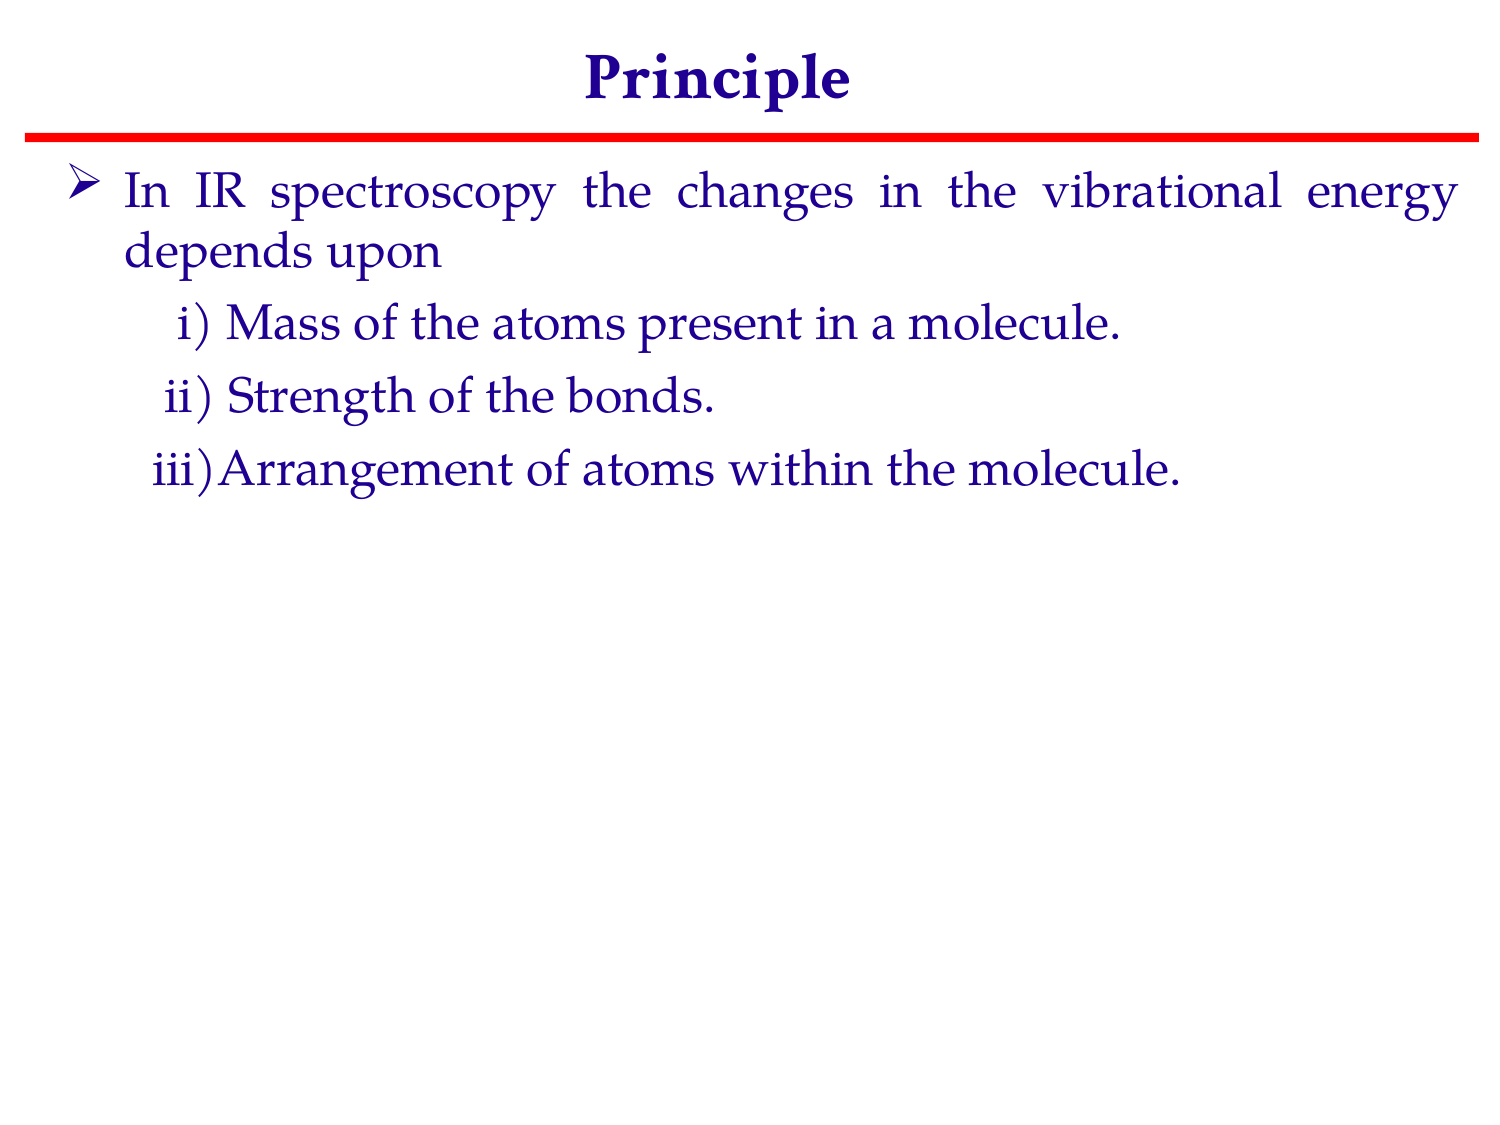

Principle

In IR spectroscopy the changes in the vibrational energy depends upon
         i) Mass of the atoms present in a molecule.
        ii) Strength of the bonds.
       iii)Arrangement of atoms within the molecule.